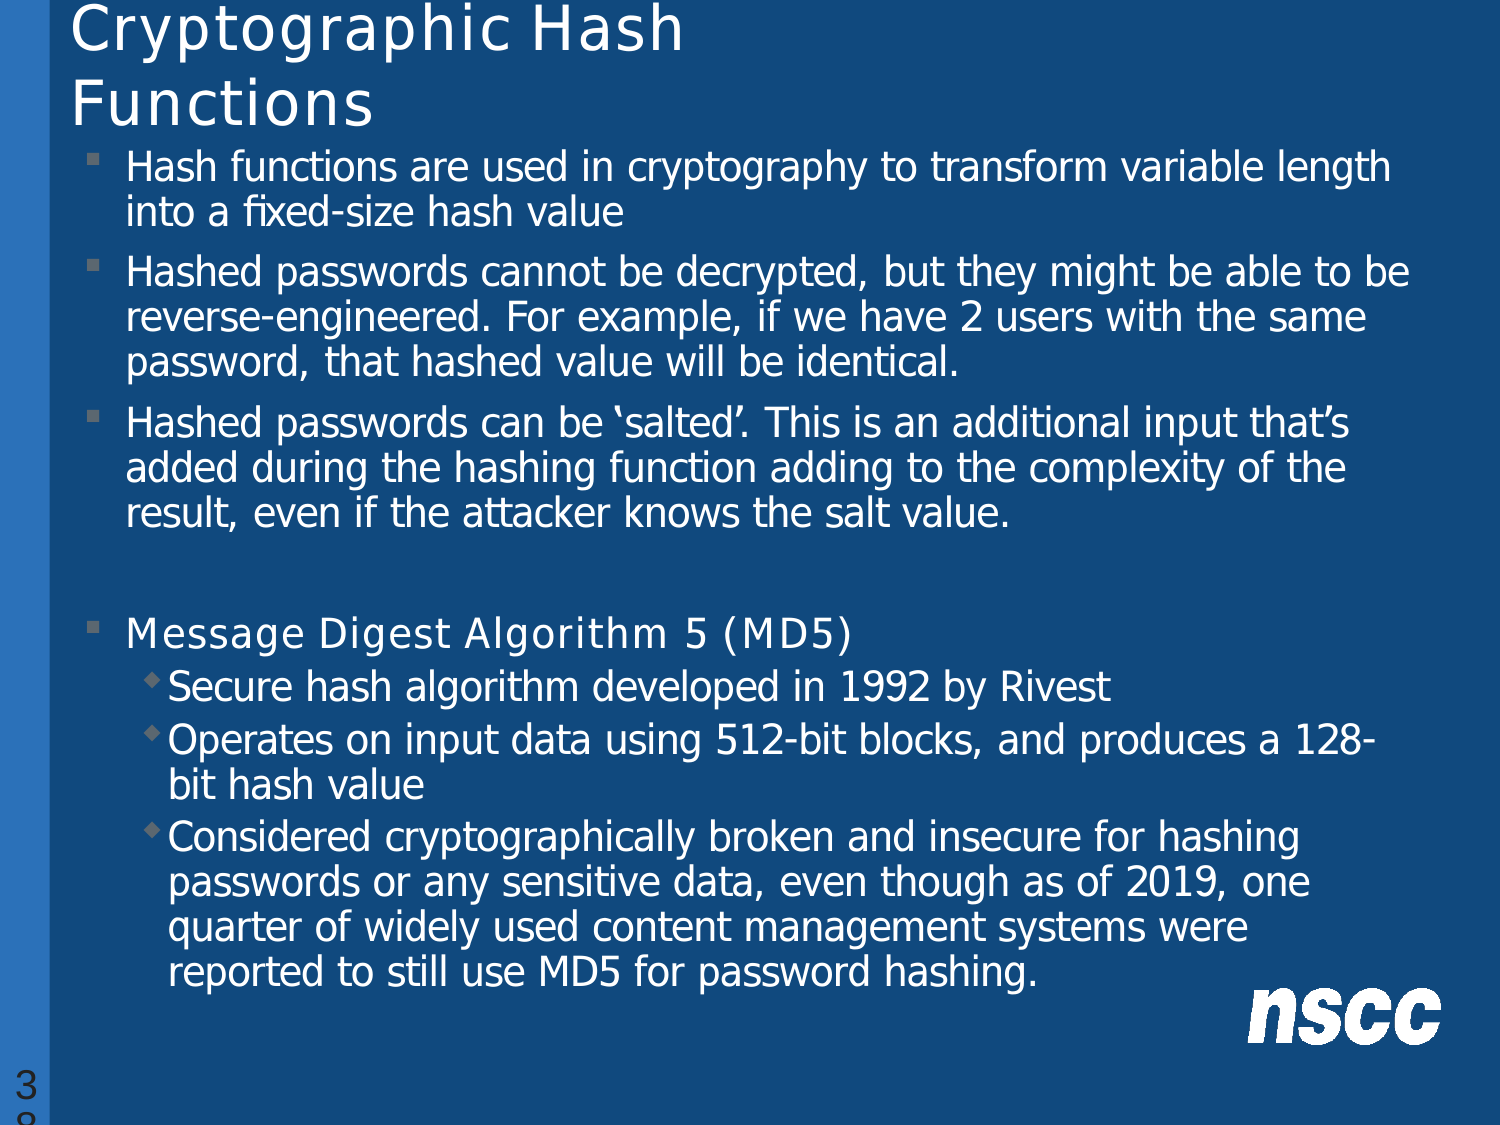

# Cryptographic Hash Functions
Hash functions are used in cryptography to transform variable length into a fixed-size hash value
Hashed passwords cannot be decrypted, but they might be able to be reverse-engineered. For example, if we have 2 users with the same password, that hashed value will be identical.
Hashed passwords can be ‘salted’. This is an additional input that’s added during the hashing function adding to the complexity of the result, even if the attacker knows the salt value.

Message Digest Algorithm 5 (MD5)
Secure hash algorithm developed in 1992 by Rivest
Operates on input data using 512-bit blocks, and produces a 128-bit hash value
Considered cryptographically broken and insecure for hashing passwords or any sensitive data, even though as of 2019, one quarter of widely used content management systems were reported to still use MD5 for password hashing.

38